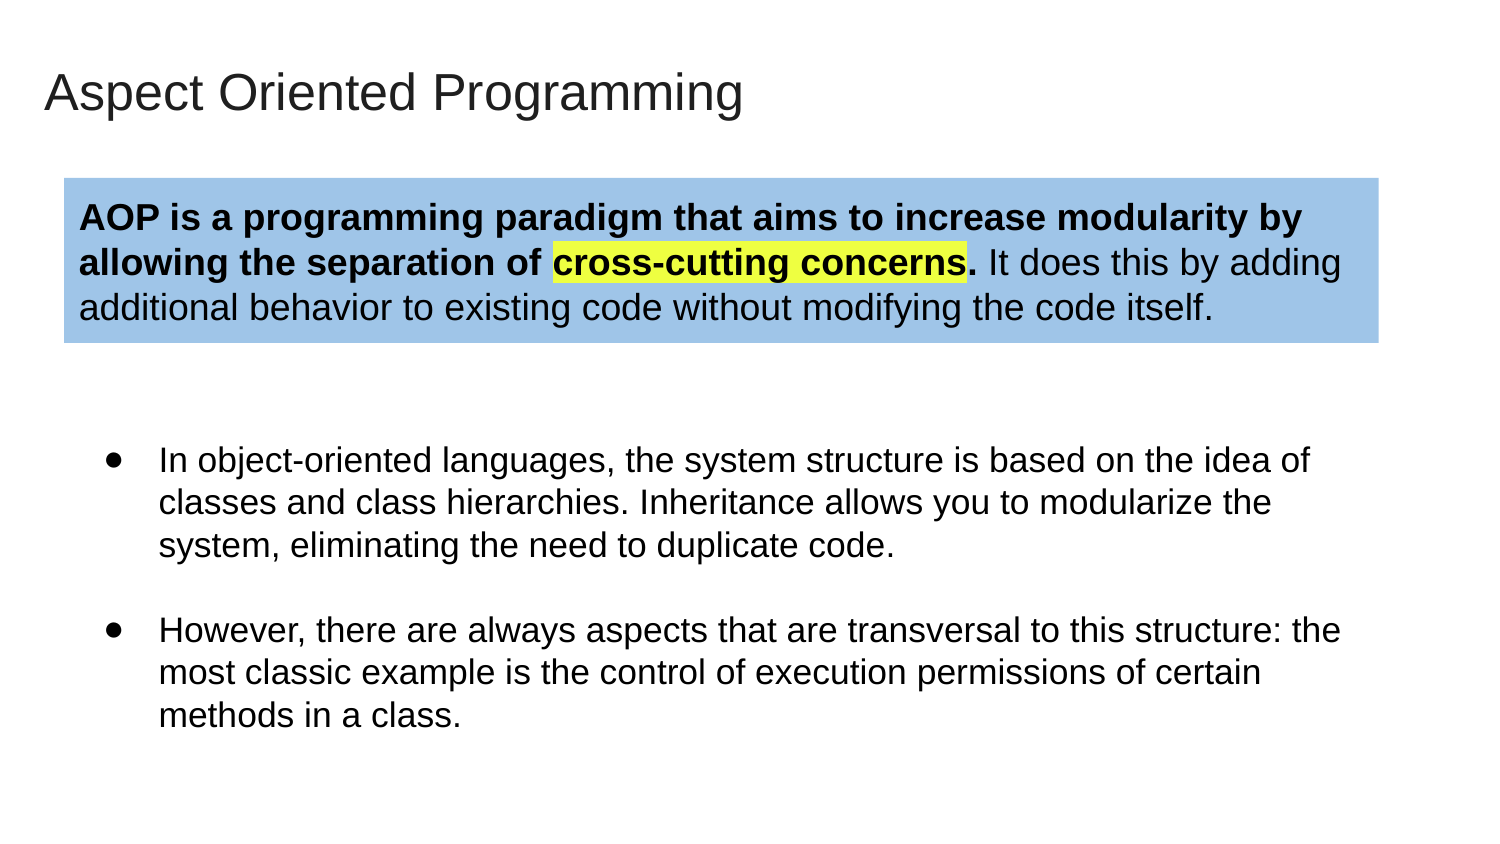

# Aspect Oriented Programming
AOP is a programming paradigm that aims to increase modularity by allowing the separation of cross-cutting concerns. It does this by adding additional behavior to existing code without modifying the code itself.
In object-oriented languages, the system structure is based on the idea of classes and class hierarchies. Inheritance allows you to modularize the system, eliminating the need to duplicate code.
However, there are always aspects that are transversal to this structure: the most classic example is the control of execution permissions of certain methods in a class.